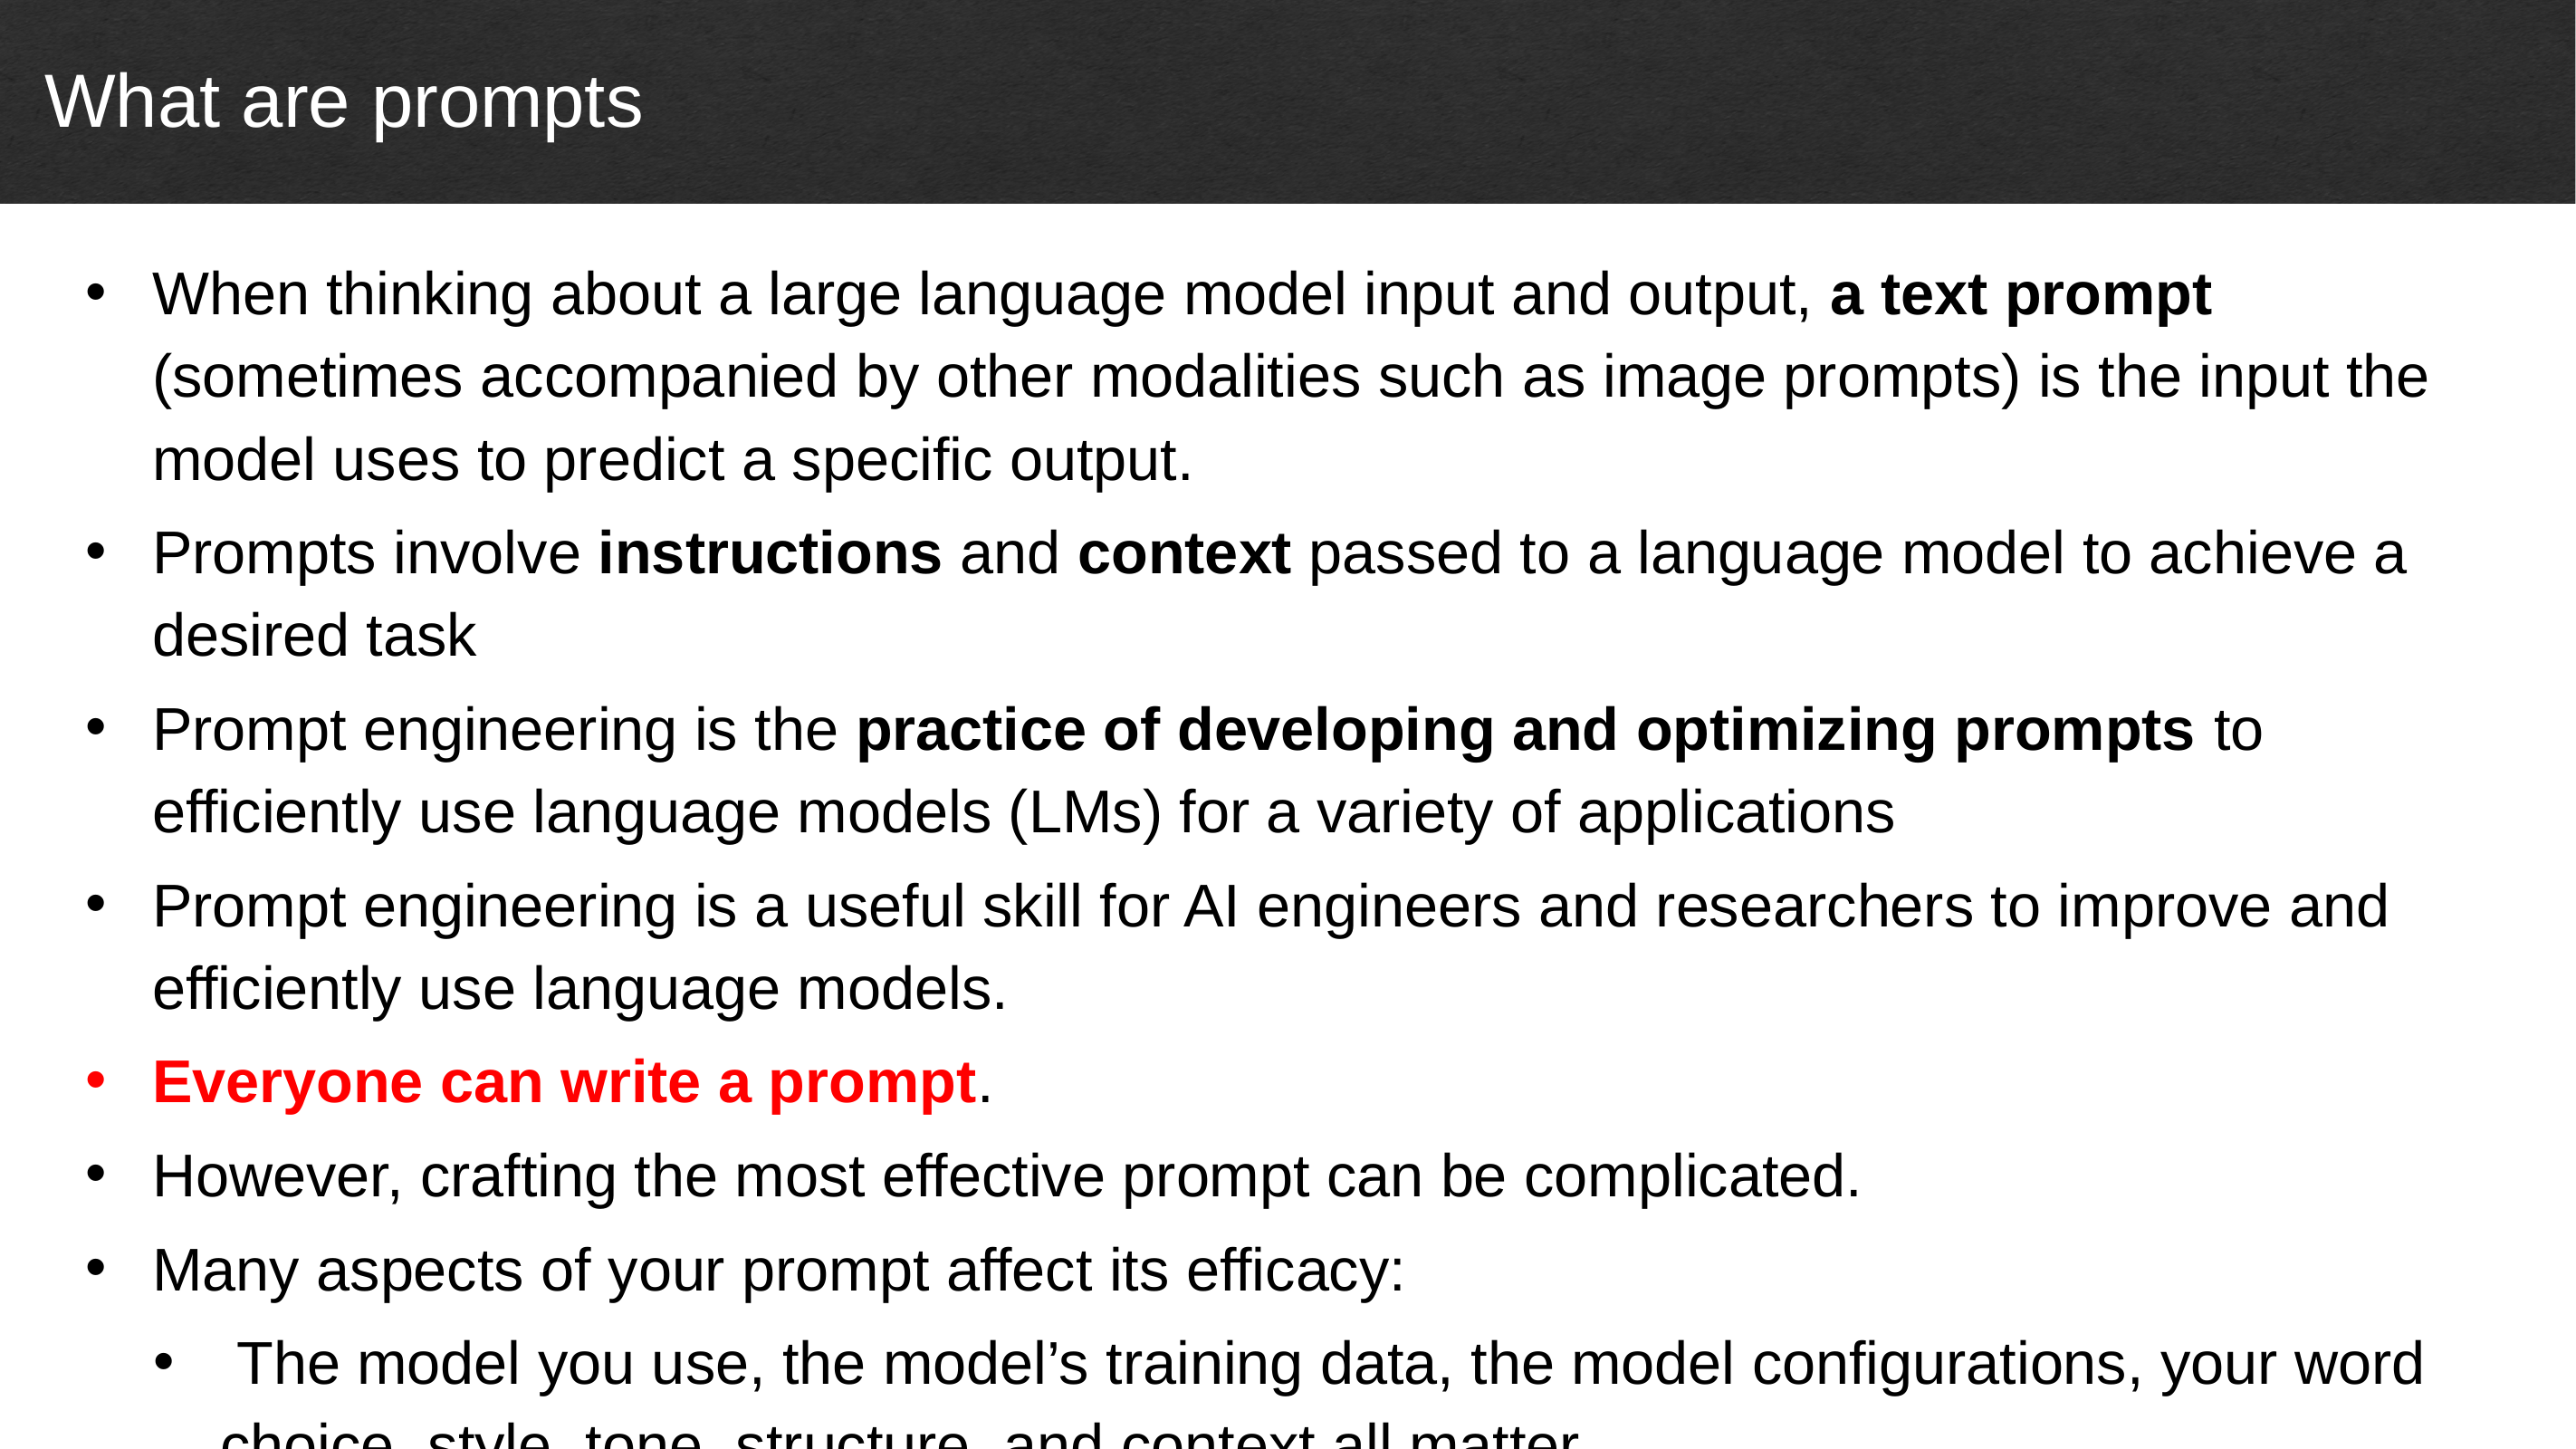

What are prompts
# Cyber Security and Cyber Risks
When thinking about a large language model input and output, a text prompt (sometimes accompanied by other modalities such as image prompts) is the input the model uses to predict a specific output.
Prompts involve instructions and context passed to a language model to achieve a desired task
Prompt engineering is the practice of developing and optimizing prompts to efficiently use language models (LMs) for a variety of applications
Prompt engineering is a useful skill for AI engineers and researchers to improve and efficiently use language models.
Everyone can write a prompt.
However, crafting the most effective prompt can be complicated.
Many aspects of your prompt affect its efficacy:
 The model you use, the model’s training data, the model configurations, your word choice, style, tone, structure, and context all matter.